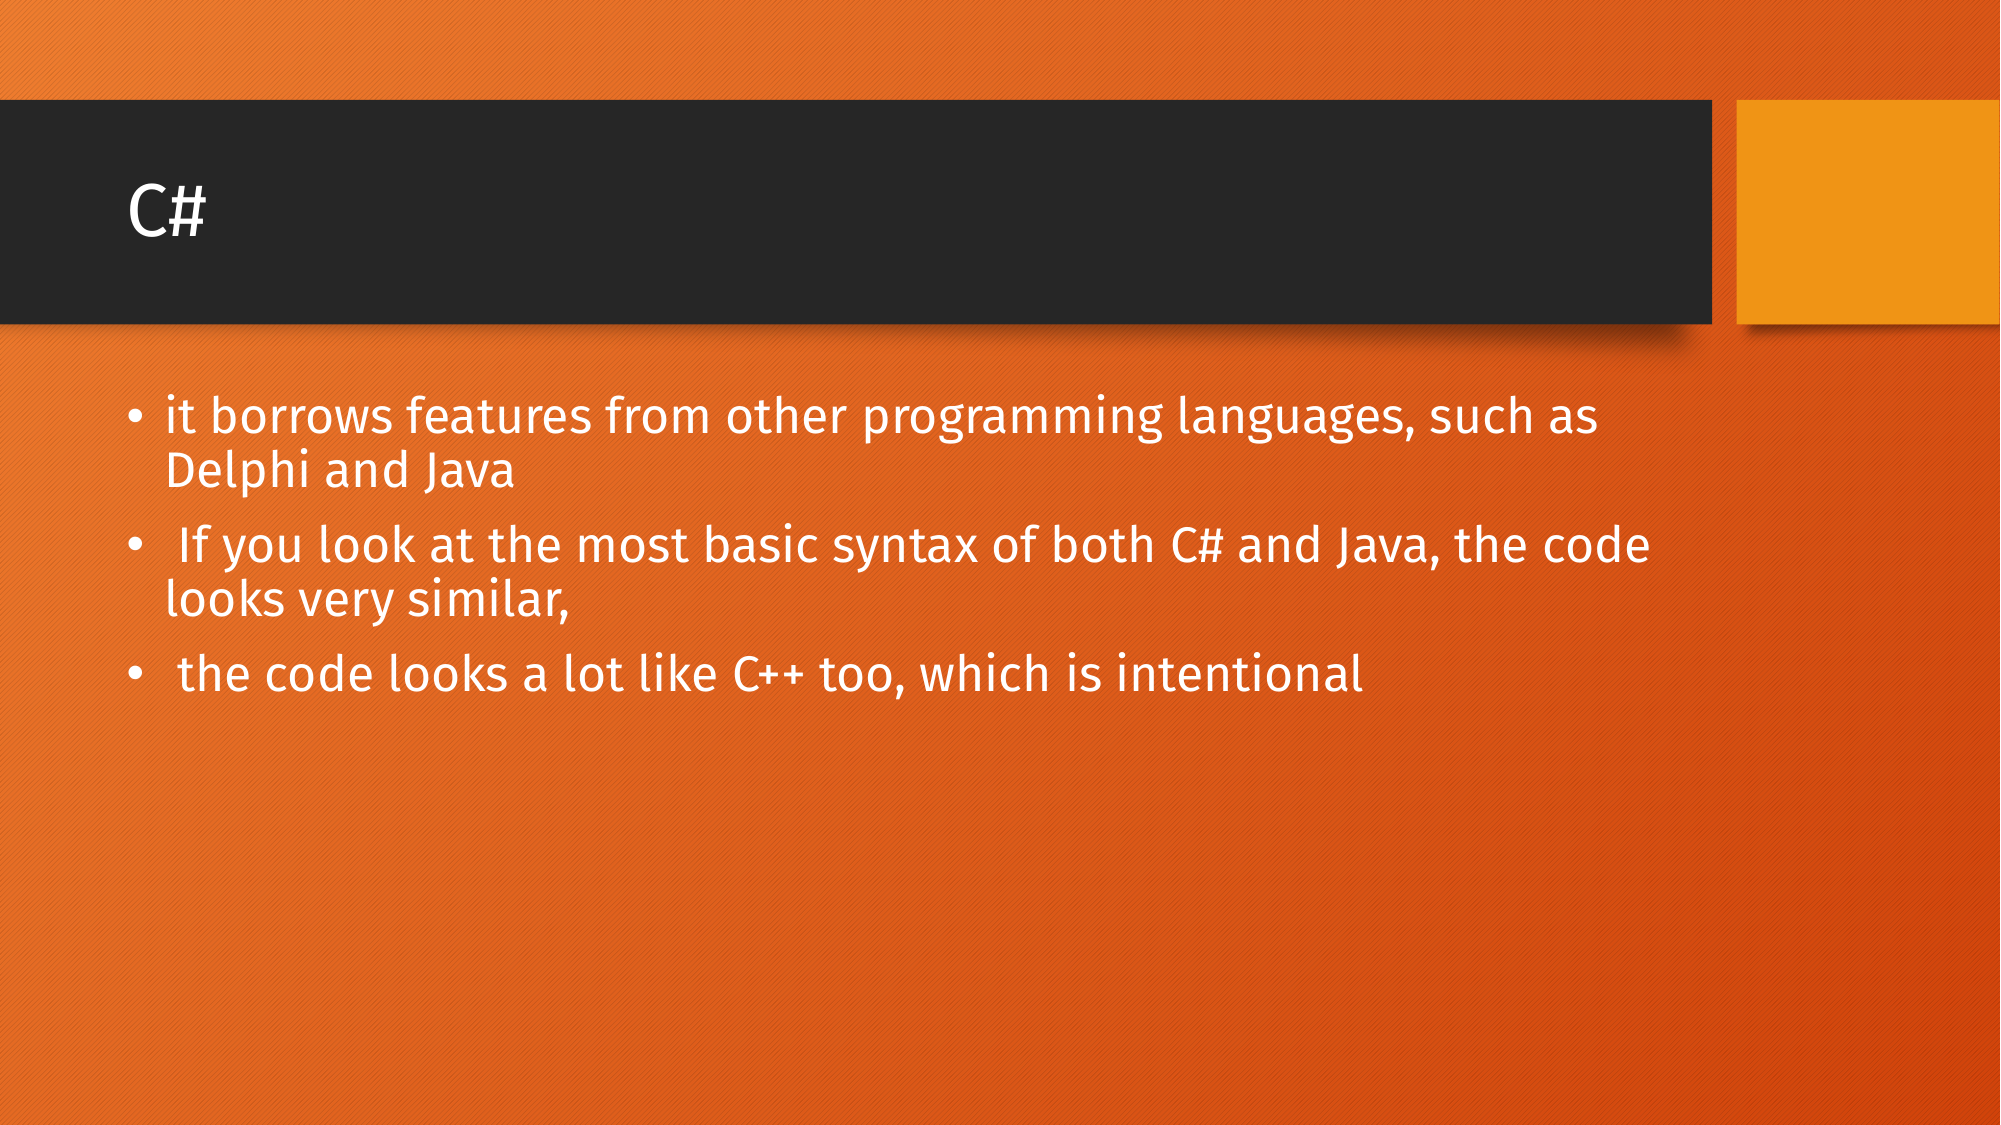

# C#
it borrows features from other programming languages, such as Delphi and Java
 If you look at the most basic syntax of both C# and Java, the code looks very similar,
 the code looks a lot like C++ too, which is intentional